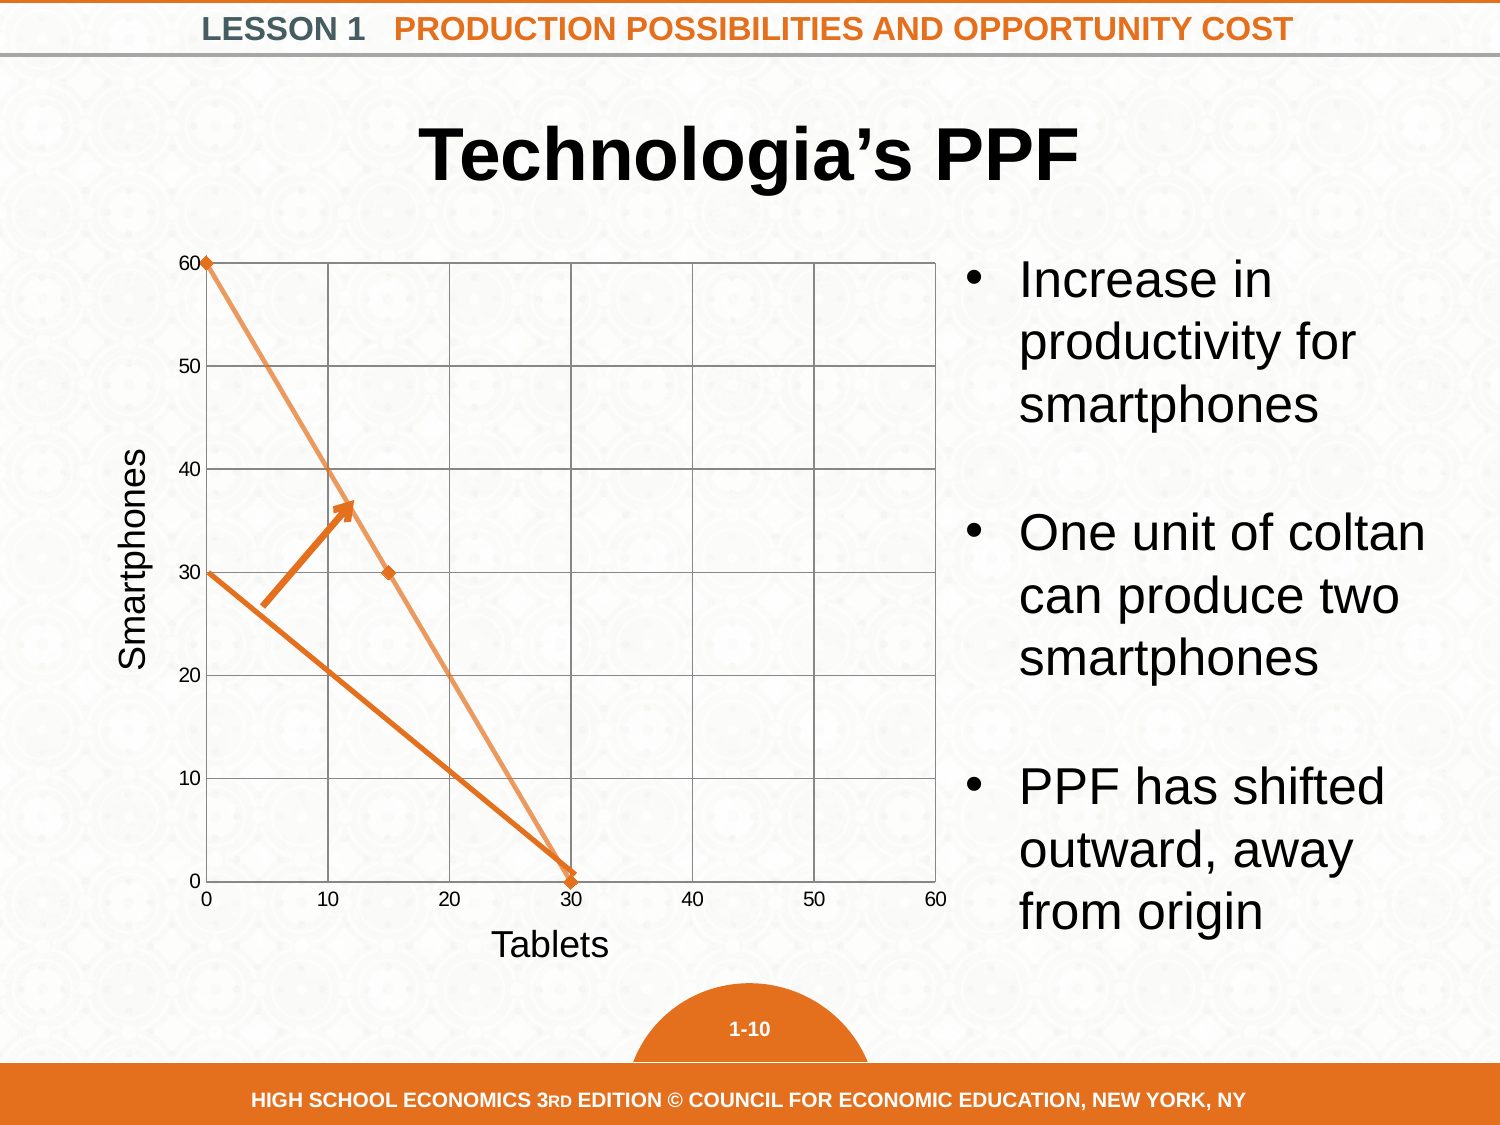

# Technologia’s PPF

### Chart

| Category | Smartphones |
|---|---|
Increase in productivity for smartphones

One unit of coltan can produce two smartphones

PPF has shifted outward, away from origin
Smartphones
Tablets